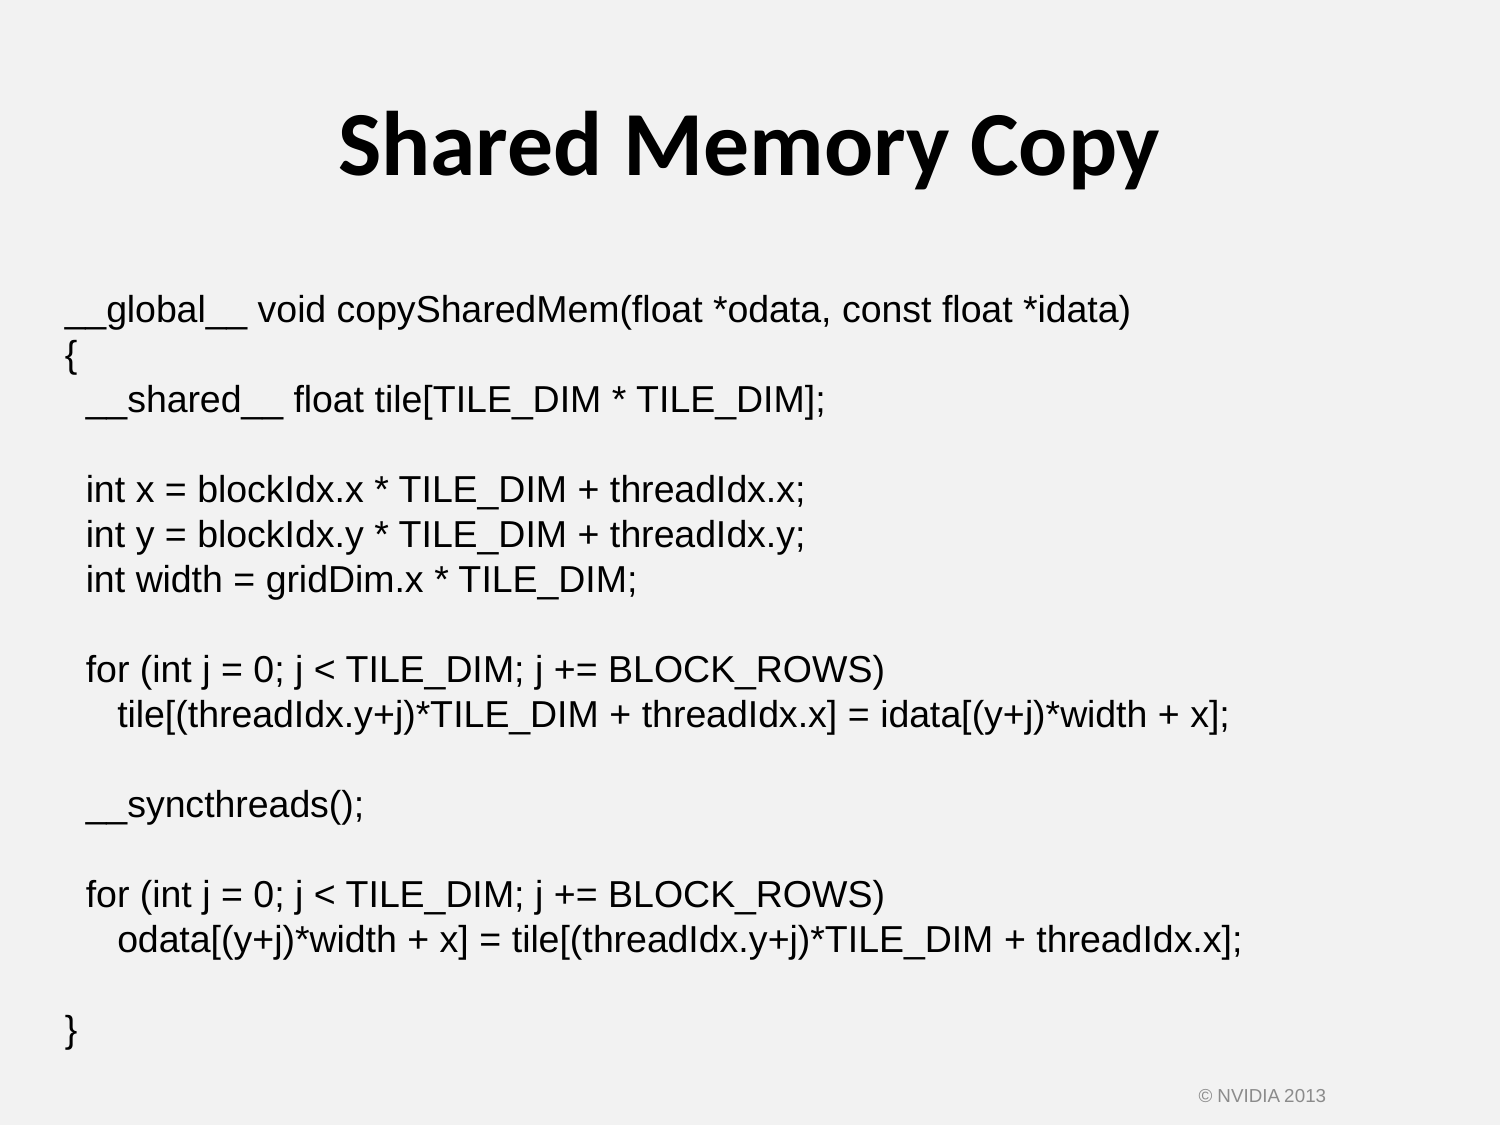

# Shared Memory Copy
__global__ void copySharedMem(float *odata, const float *idata)
{
  __shared__ float tile[TILE_DIM * TILE_DIM];

  int x = blockIdx.x * TILE_DIM + threadIdx.x;
  int y = blockIdx.y * TILE_DIM + threadIdx.y;
  int width = gridDim.x * TILE_DIM;

  for (int j = 0; j < TILE_DIM; j += BLOCK_ROWS)
     tile[(threadIdx.y+j)*TILE_DIM + threadIdx.x] = idata[(y+j)*width + x];

  __syncthreads();

  for (int j = 0; j < TILE_DIM; j += BLOCK_ROWS)
     odata[(y+j)*width + x] = tile[(threadIdx.y+j)*TILE_DIM + threadIdx.x];
}
© NVIDIA 2013